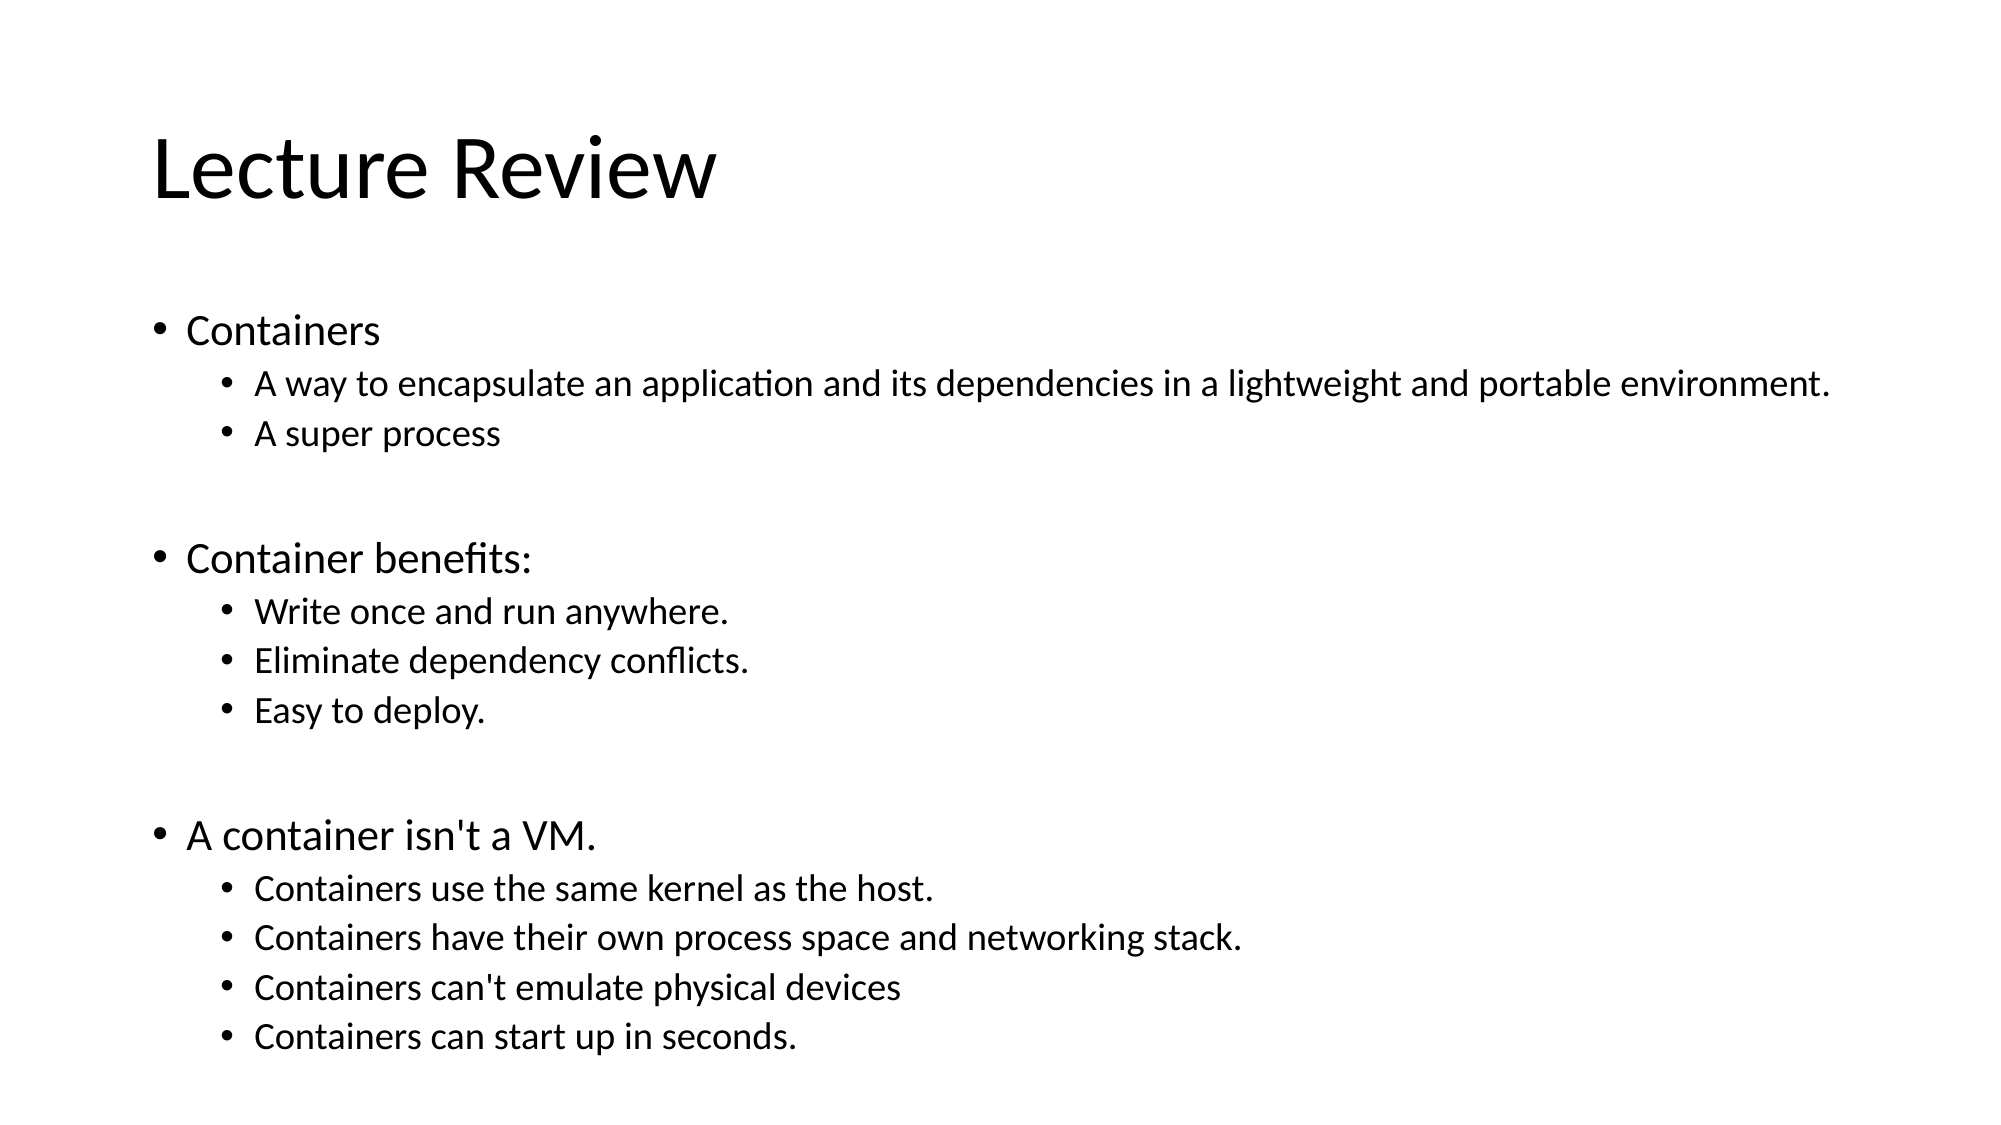

# Lecture Review
Containers
A way to encapsulate an application and its dependencies in a lightweight and portable environment.
A super process

Container benefits:
Write once and run anywhere.
Eliminate dependency conflicts.
Easy to deploy.

A container isn't a VM.
Containers use the same kernel as the host.
Containers have their own process space and networking stack.
Containers can't emulate physical devices
Containers can start up in seconds.